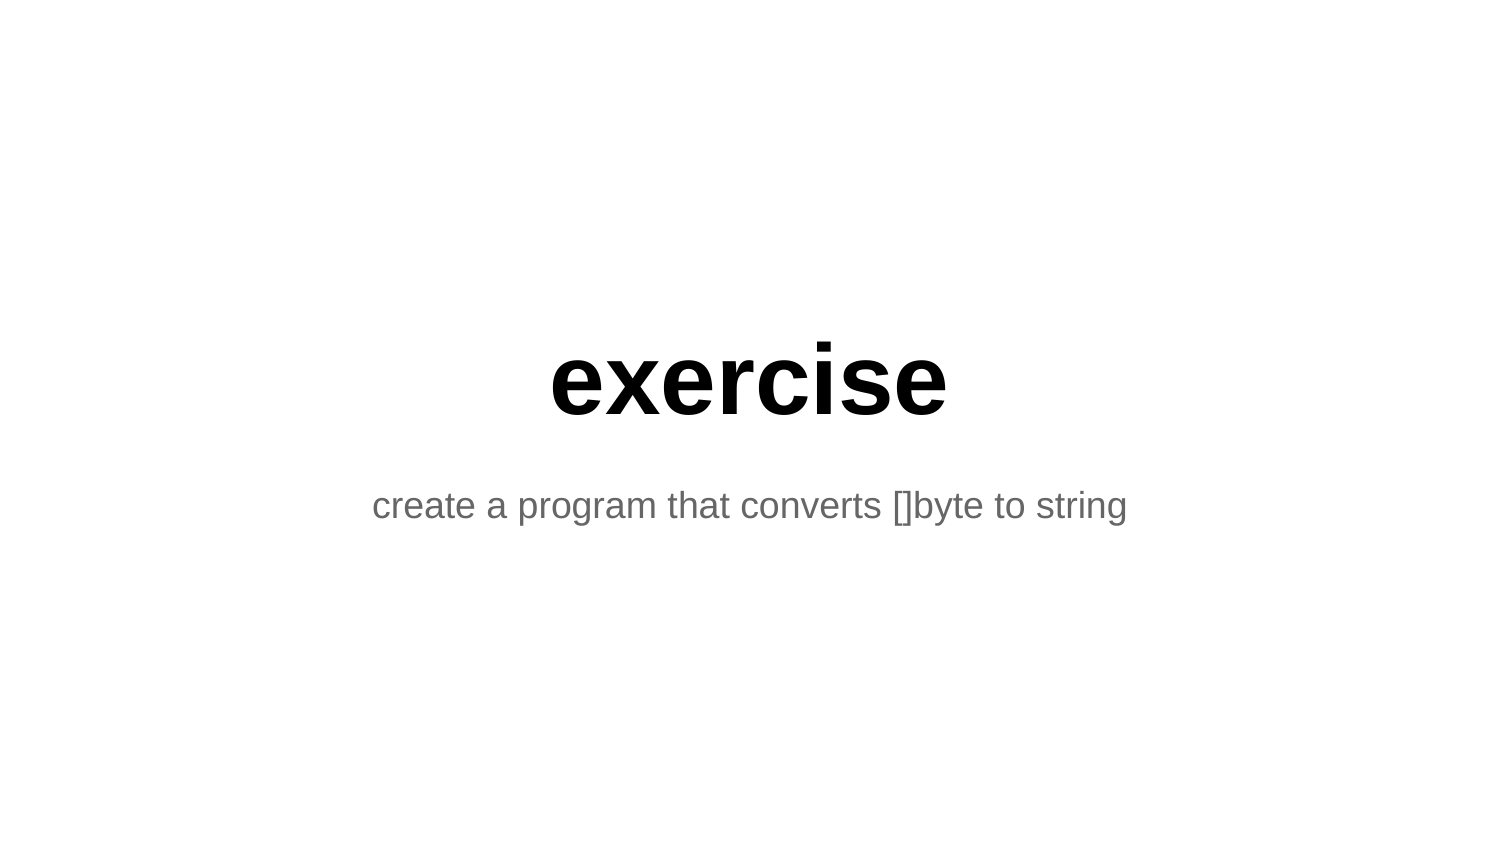

# exercise
create a program that converts []byte to string